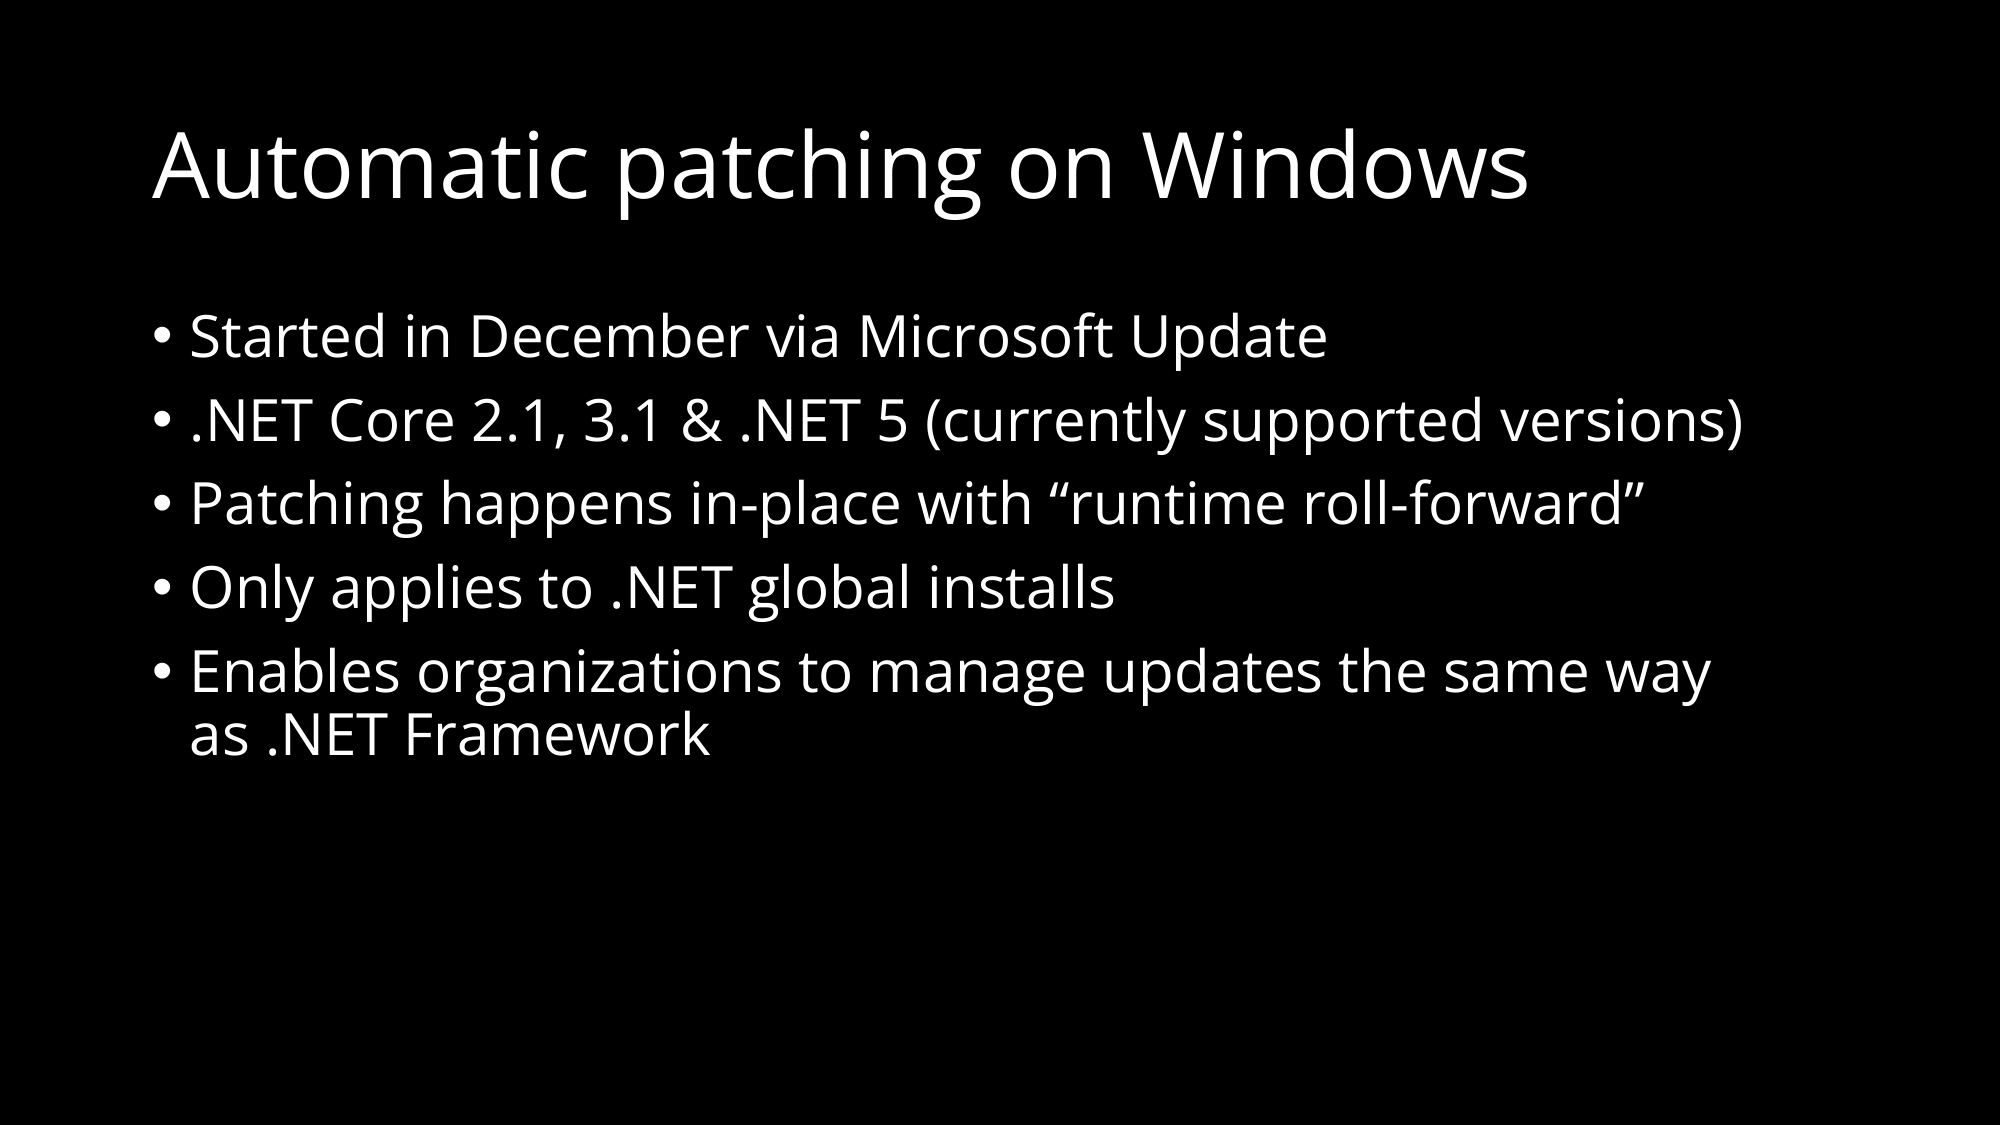

# Automatic patching on Windows
Started in December via Microsoft Update
.NET Core 2.1, 3.1 & .NET 5 (currently supported versions)
Patching happens in-place with “runtime roll-forward”
Only applies to .NET global installs
Enables organizations to manage updates the same way as .NET Framework